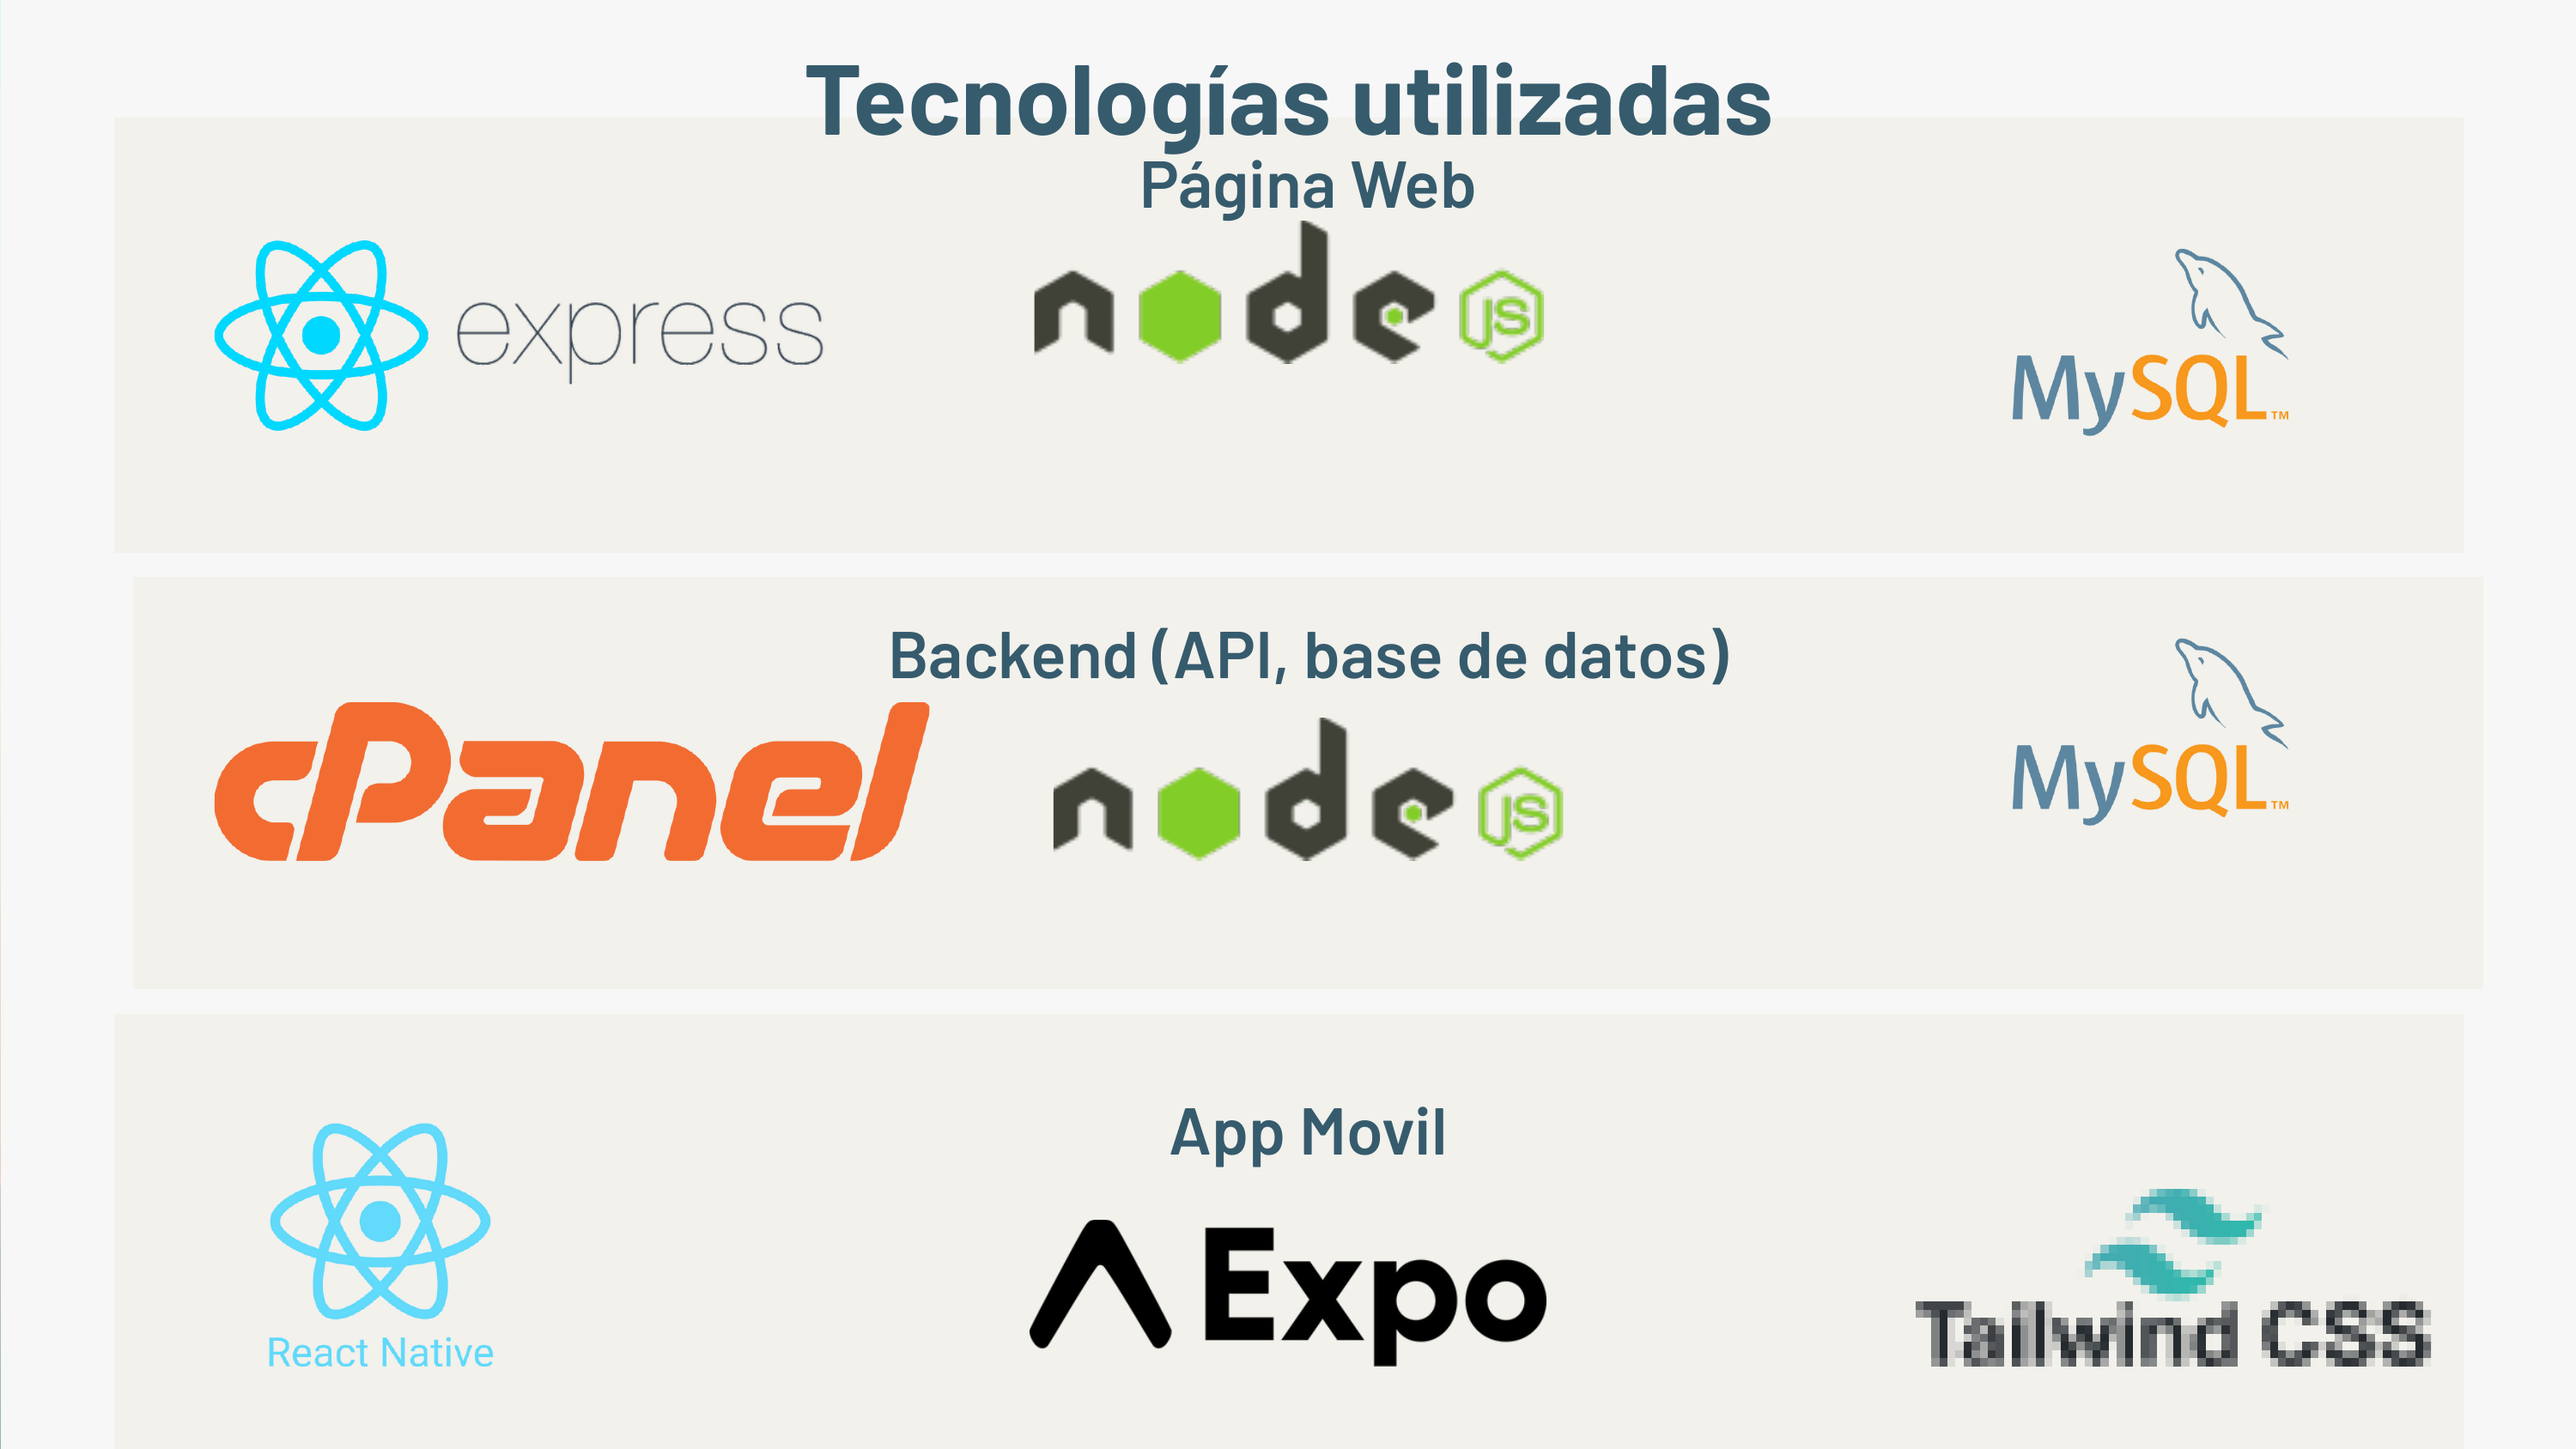

Tecnologías utilizadas

Página Web

Backend (API, base de datos)

App Movil